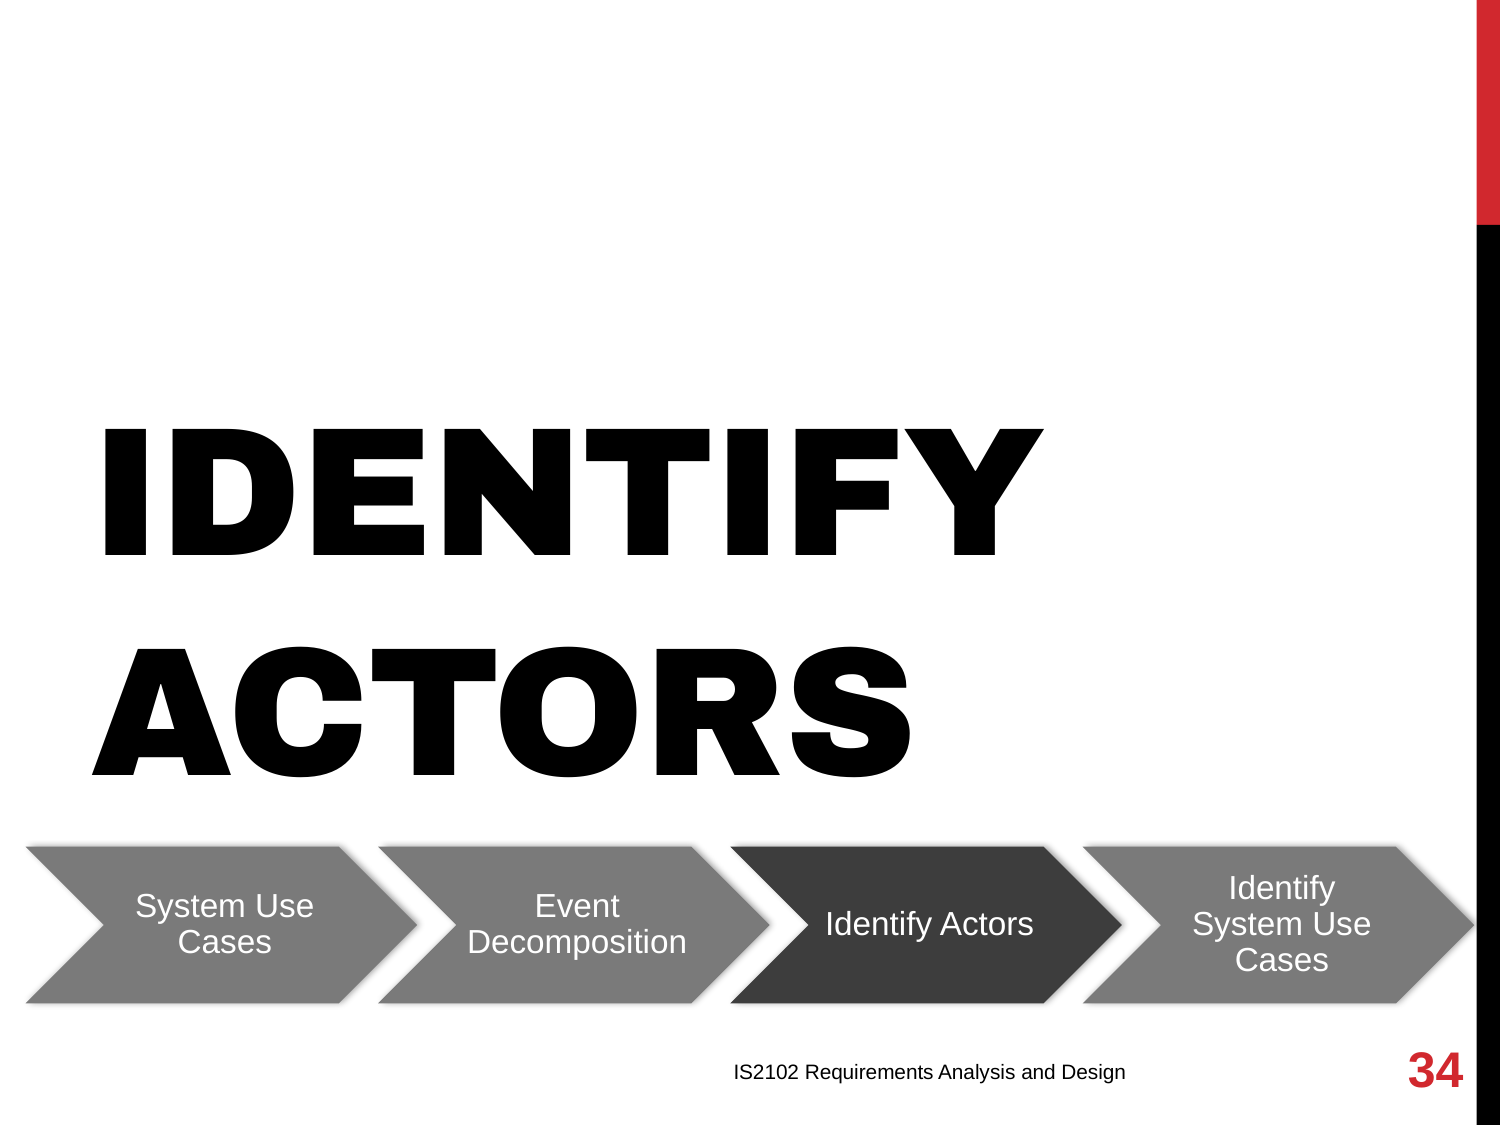

# Identify Actors
System Use Cases
Event Decomposition
Identify Actors
Identify System Use Cases
34
IS2102 Requirements Analysis and Design